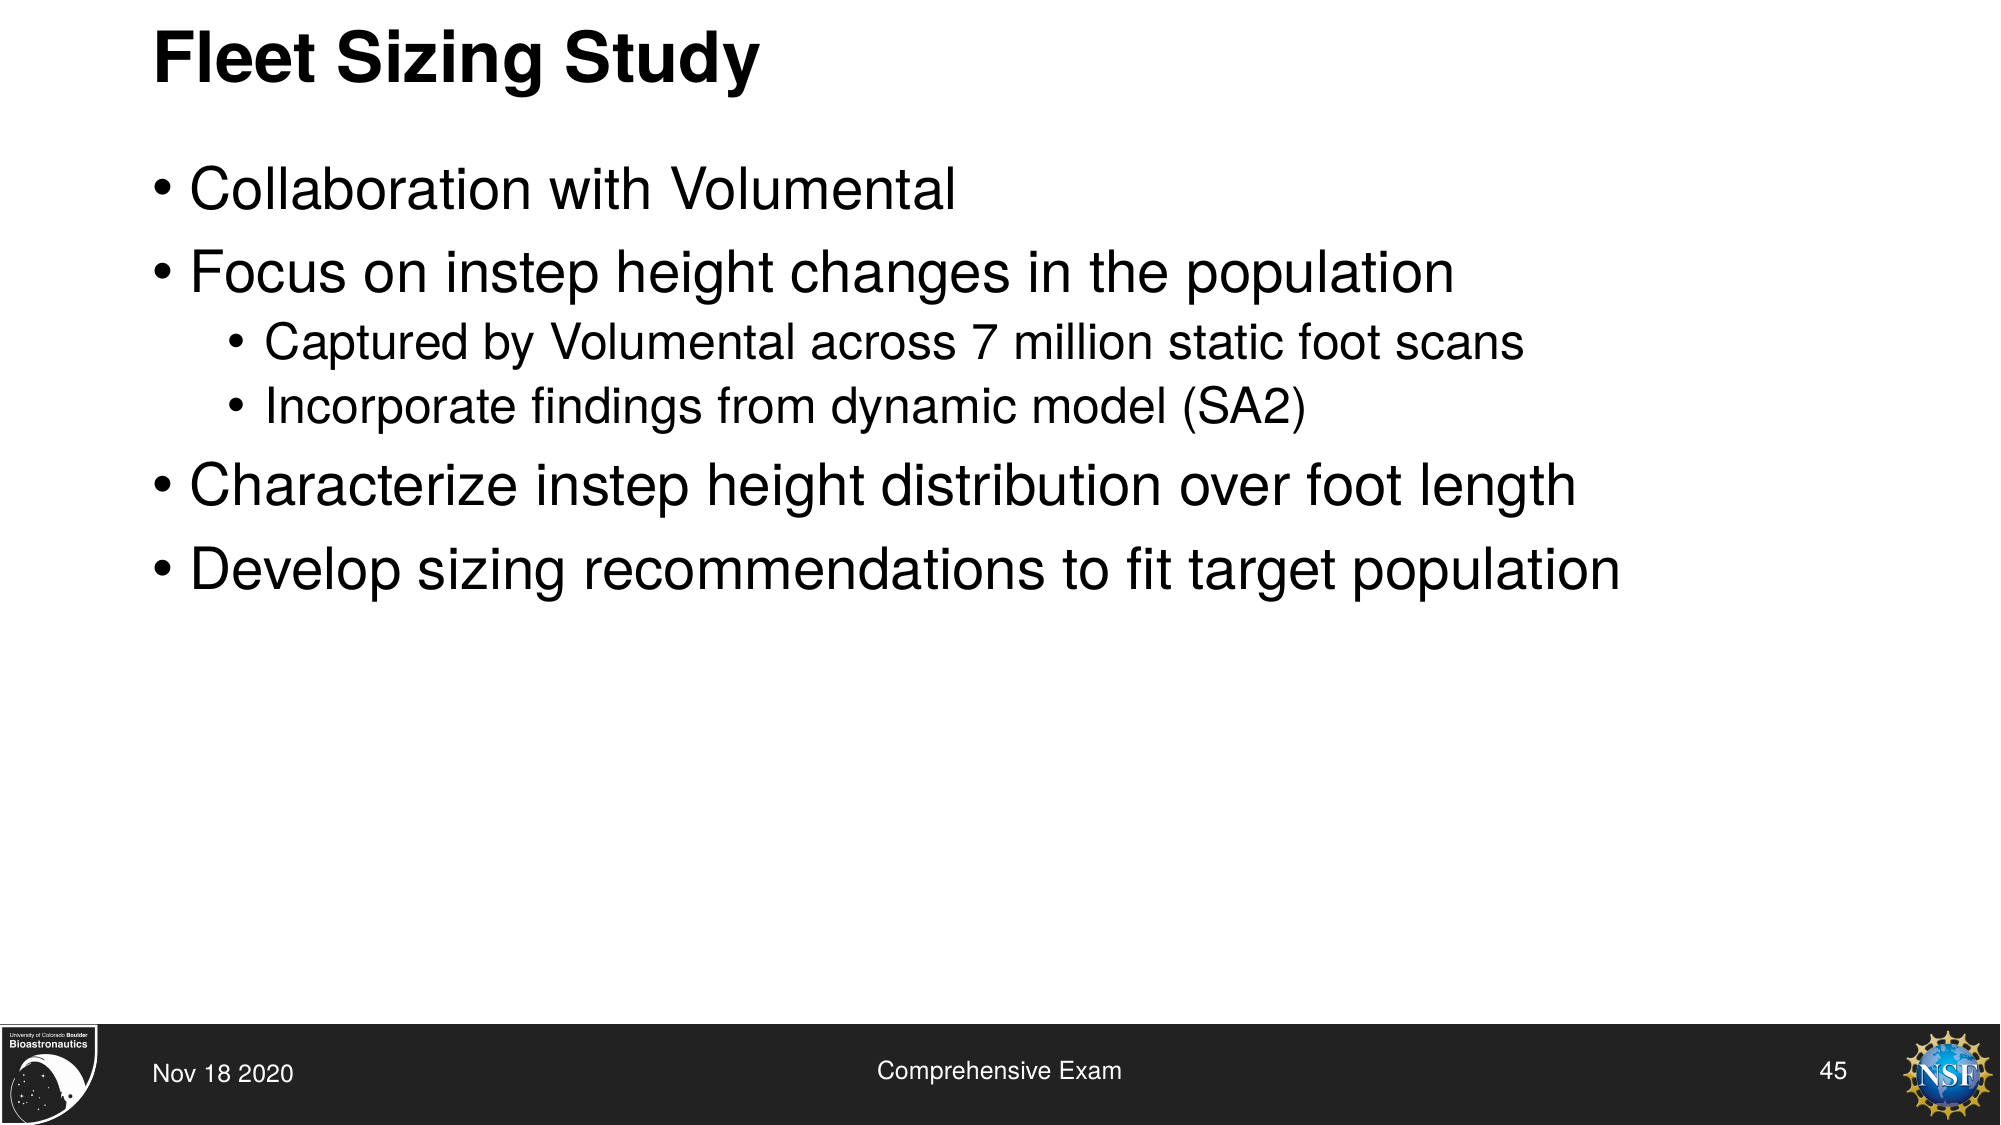

# Fleet Sizing Study
Collaboration with Volumental
Focus on instep height changes in the population
Captured by Volumental across 7 million static foot scans
Incorporate findings from dynamic model (SA2)
Characterize instep height distribution over foot length
Develop sizing recommendations to fit target population
Nov 18 2020
Comprehensive Exam
45